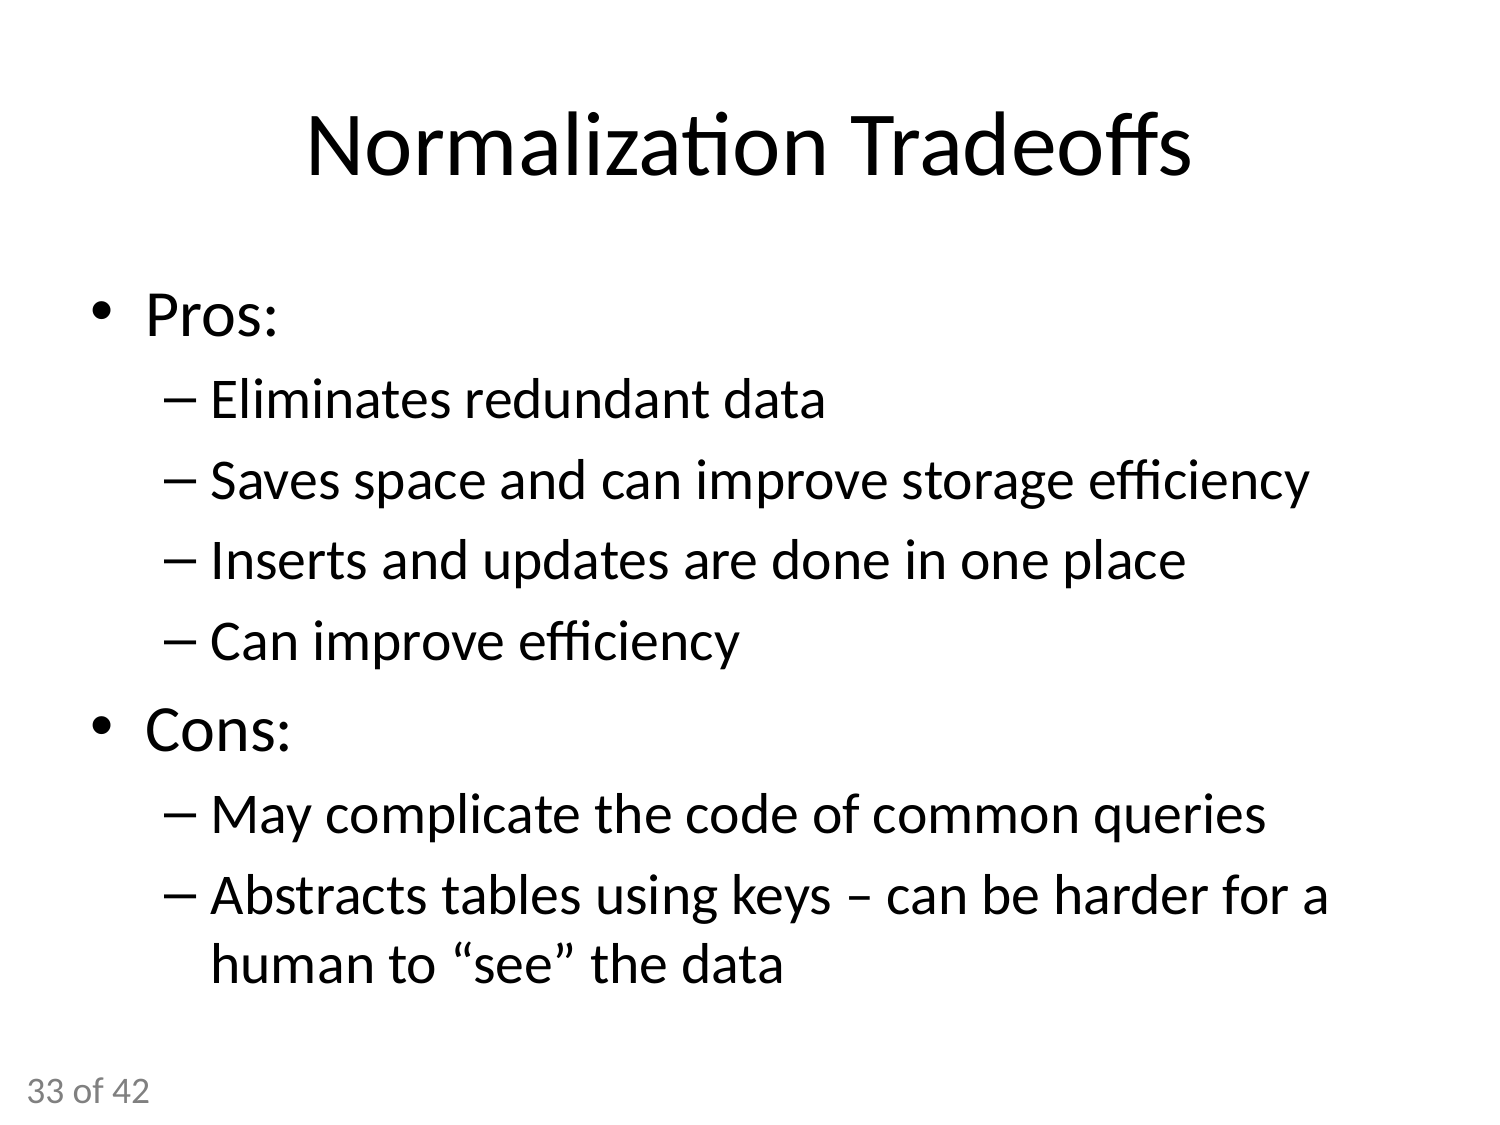

# Normalization Tradeoffs
Pros:
Eliminates redundant data
Saves space and can improve storage efficiency
Inserts and updates are done in one place
Can improve efficiency
Cons:
May complicate the code of common queries
Abstracts tables using keys – can be harder for a human to “see” the data